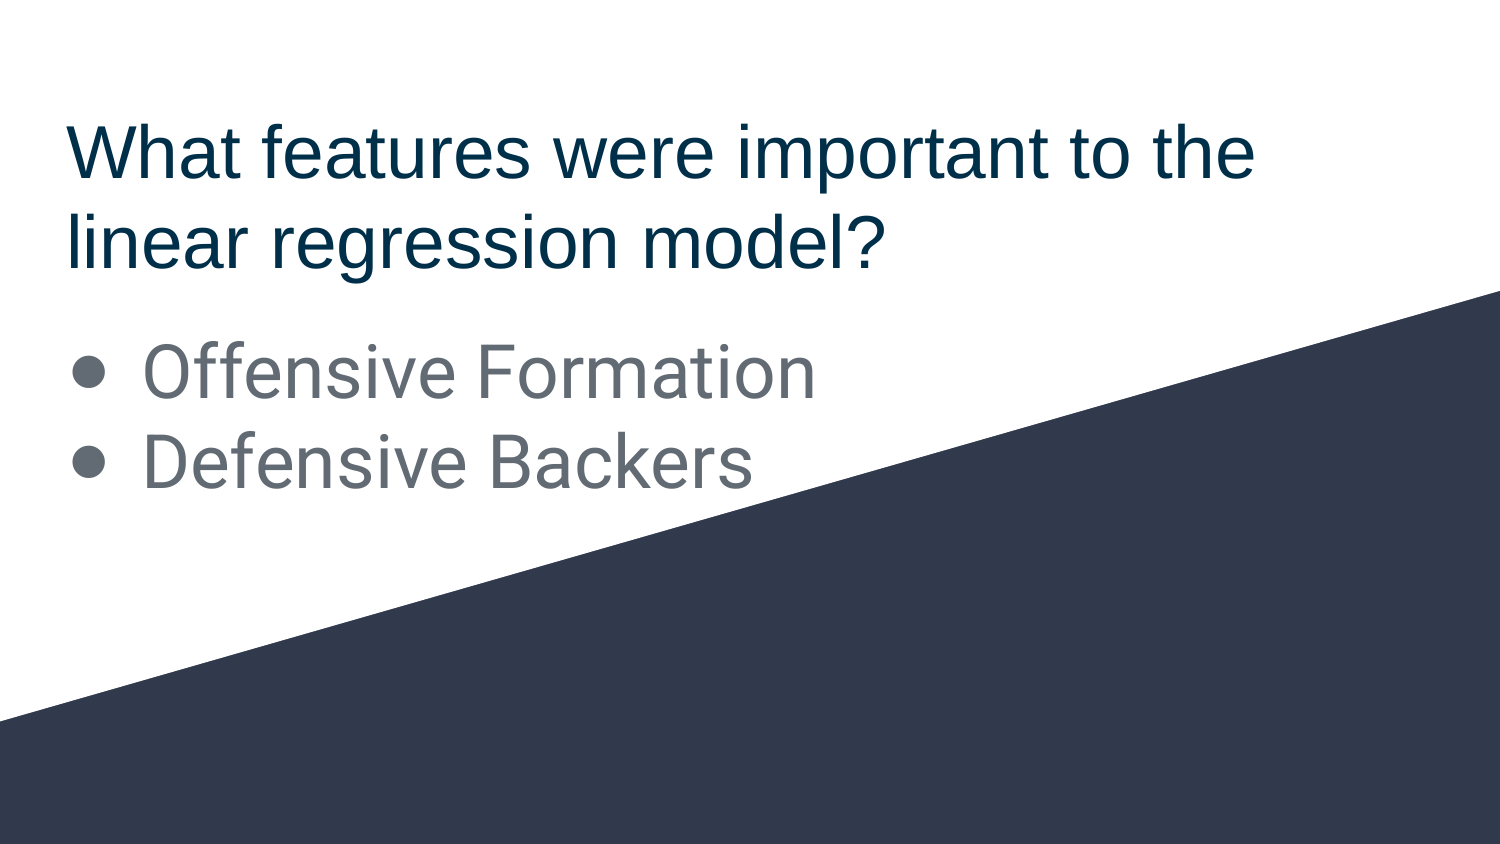

# What features were important to the linear regression model?
Offensive Formation
Defensive Backers